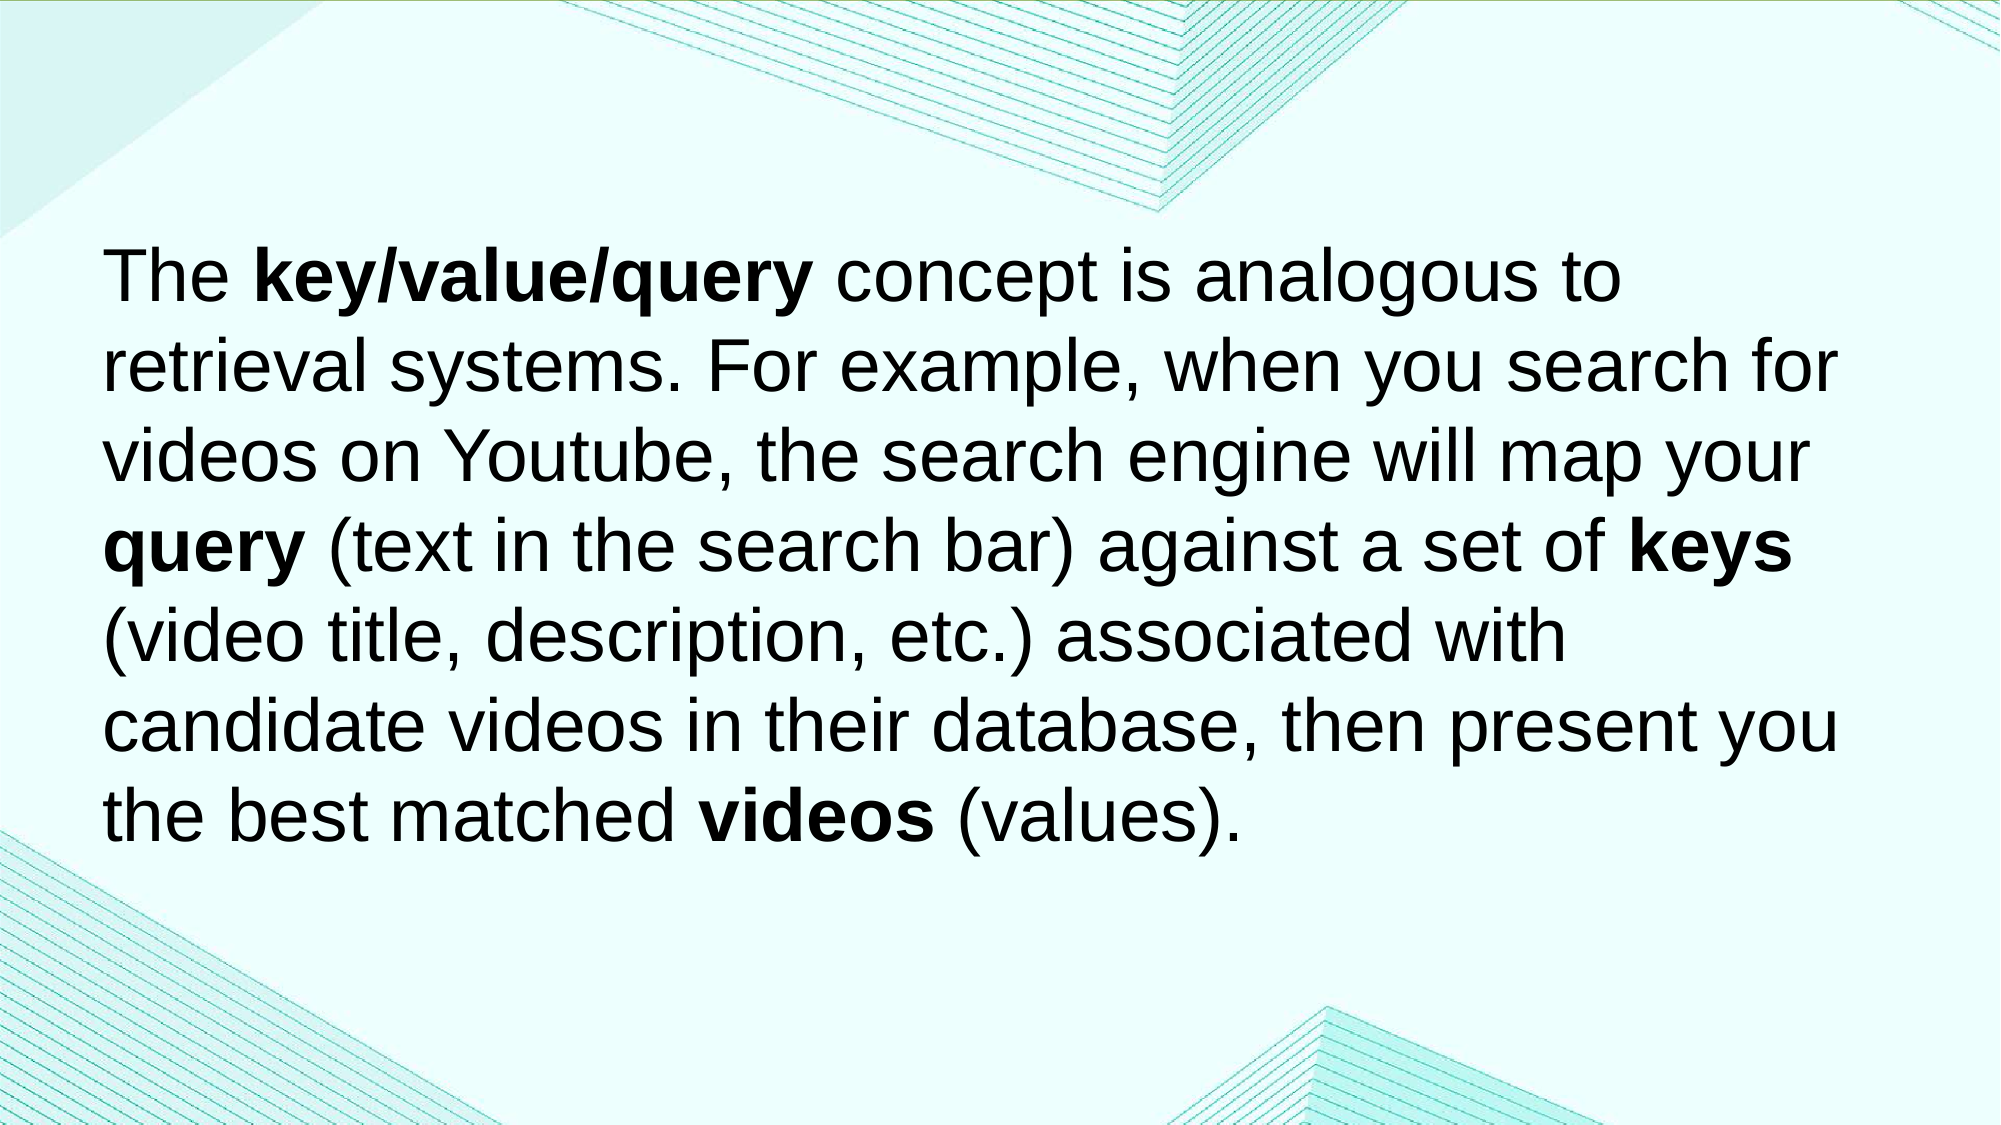

The key/value/query concept is analogous to retrieval systems. For example, when you search for videos on Youtube, the search engine will map your query (text in the search bar) against a set of keys (video title, description, etc.) associated with candidate videos in their database, then present you the best matched videos (values).